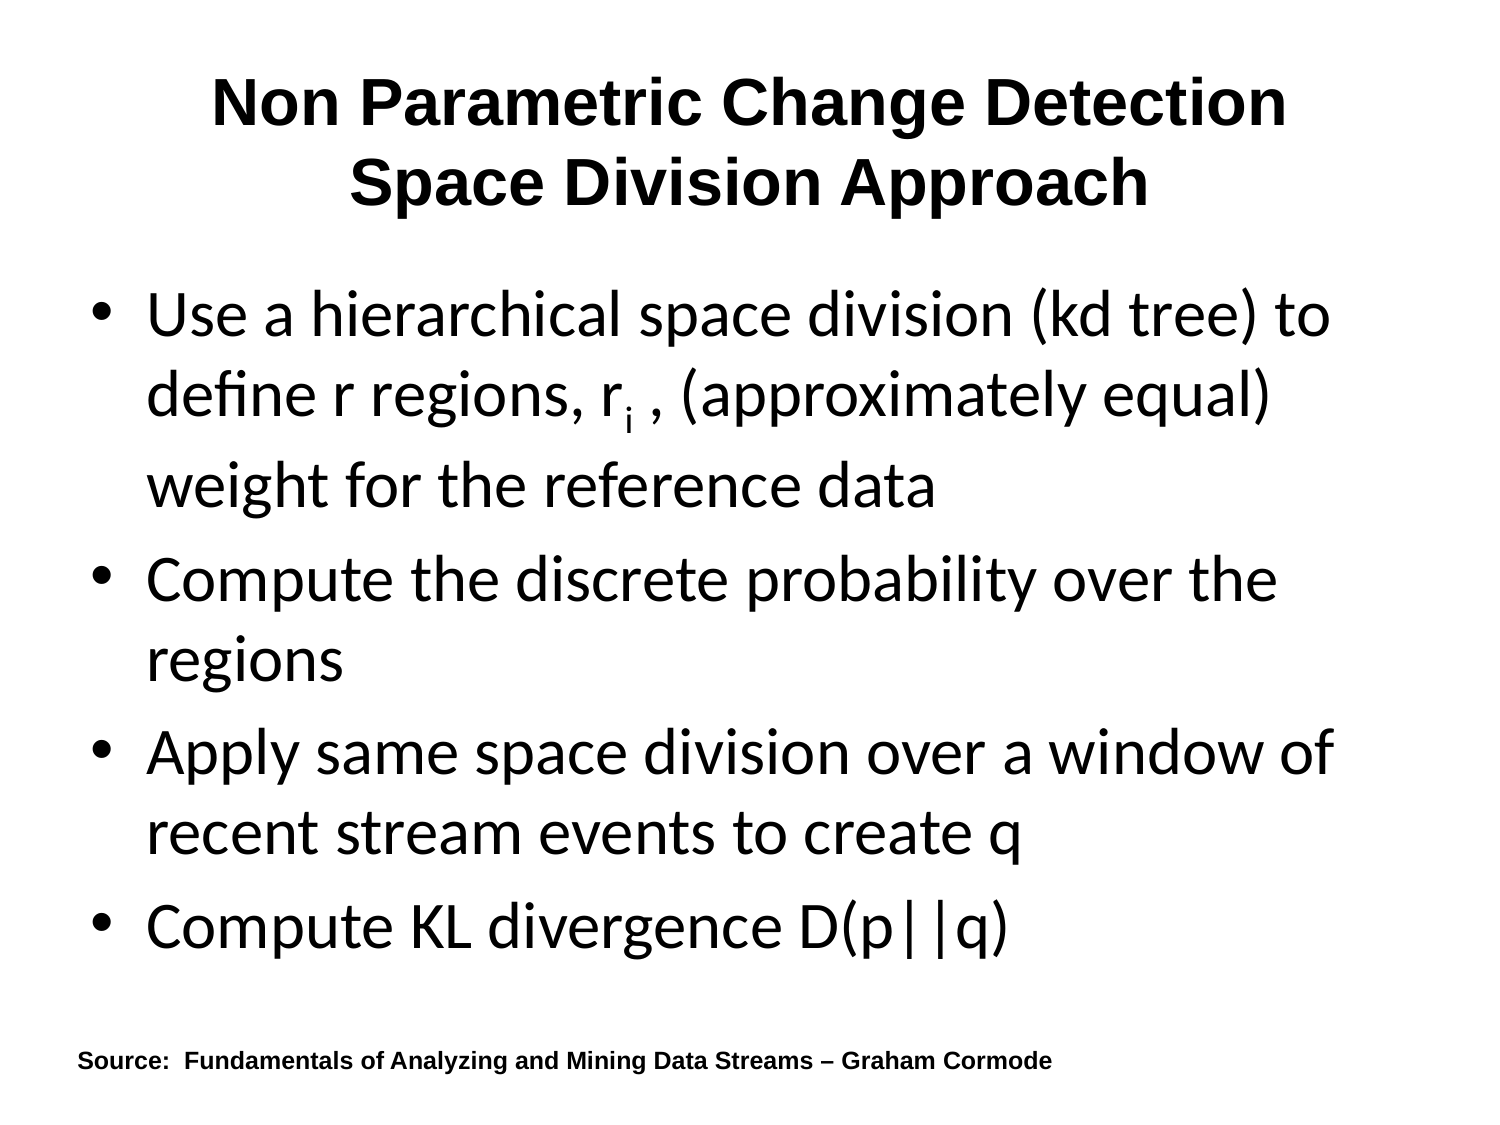

# Non Parametric Change Detection Space Division Approach
Use a hierarchical space division (kd tree) to define r regions, ri , (approximately equal) weight for the reference data
Compute the discrete probability over the regions
Apply same space division over a window of recent stream events to create q
Compute KL divergence D(p||q)
Source:  Fundamentals of Analyzing and Mining Data Streams – Graham Cormode